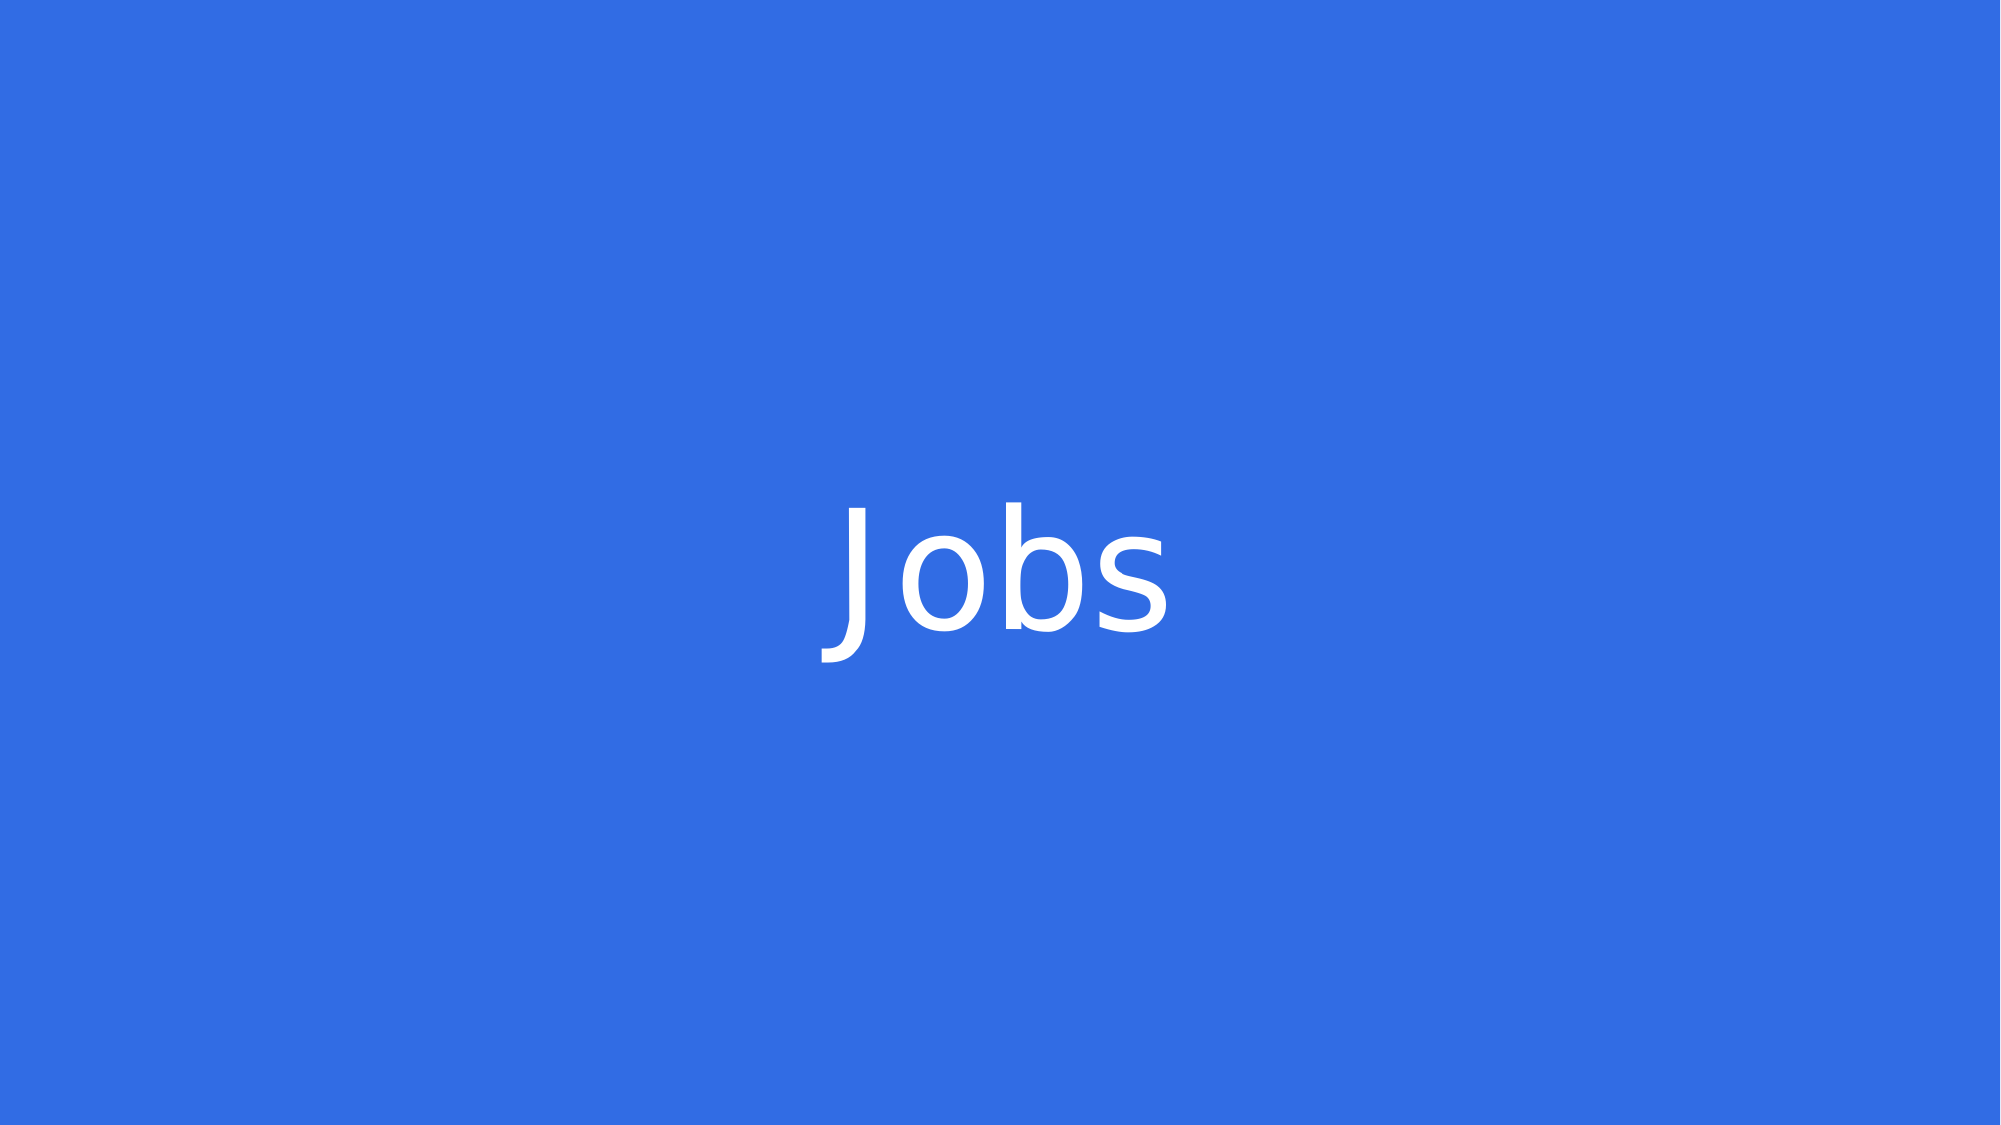

# Jobs
Copyright © Thinknyx Technologies LLP